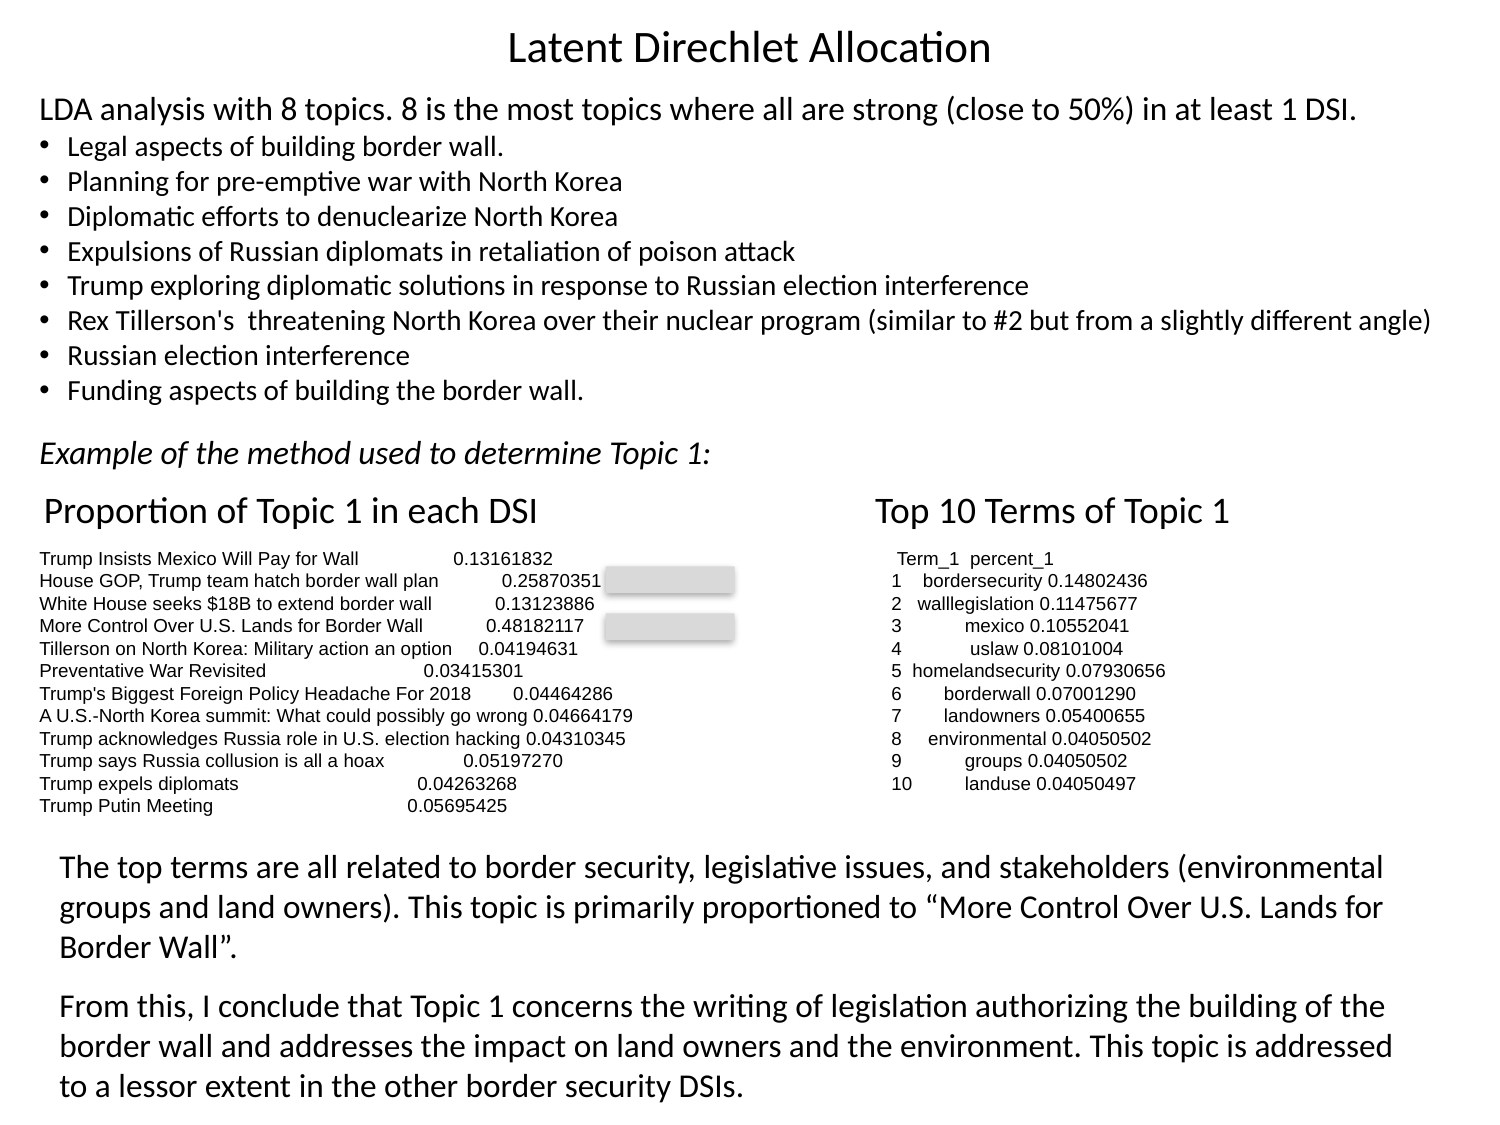

# Latent Direchlet Allocation
LDA analysis with 8 topics. 8 is the most topics where all are strong (close to 50%) in at least 1 DSI.
Legal aspects of building border wall.
Planning for pre-emptive war with North Korea
Diplomatic efforts to denuclearize North Korea
Expulsions of Russian diplomats in retaliation of poison attack
Trump exploring diplomatic solutions in response to Russian election interference
Rex Tillerson's  threatening North Korea over their nuclear program (similar to #2 but from a slightly different angle)
Russian election interference
Funding aspects of building the border wall.

Example of the method used to determine Topic 1:

Proportion of Topic 1 in each DSI
Top 10 Terms of Topic 1
Trump Insists Mexico Will Pay for Wall                  0.13161832
House GOP, Trump team hatch border wall plan            0.25870351
White House seeks $18B to extend border wall            0.13123886
More Control Over U.S. Lands for Border Wall            0.48182117
Tillerson on North Korea: Military action an option     0.04194631
Preventative War Revisited                              0.03415301
Trump's Biggest Foreign Policy Headache For 2018        0.04464286
A U.S.-North Korea summit: What could possibly go wrong 0.04664179
Trump acknowledges Russia role in U.S. election hacking 0.04310345
Trump says Russia collusion is all a hoax               0.05197270
Trump expels diplomats                                  0.04263268
Trump Putin Meeting                                     0.05695425
 Term_1  percent_1
1    bordersecurity 0.14802436
2   walllegislation 0.11475677
3            mexico 0.10552041
4             uslaw 0.08101004
5  homelandsecurity 0.07930656
6        borderwall 0.07001290
7        landowners 0.05400655
8     environmental 0.04050502
9            groups 0.04050502
10          landuse 0.04050497

The top terms are all related to border security, legislative issues, and stakeholders (environmental groups and land owners). This topic is primarily proportioned to “More Control Over U.S. Lands for Border Wall”.

From this, I conclude that Topic 1 concerns the writing of legislation authorizing the building of the border wall and addresses the impact on land owners and the environment. This topic is addressed to a lessor extent in the other border security DSIs.